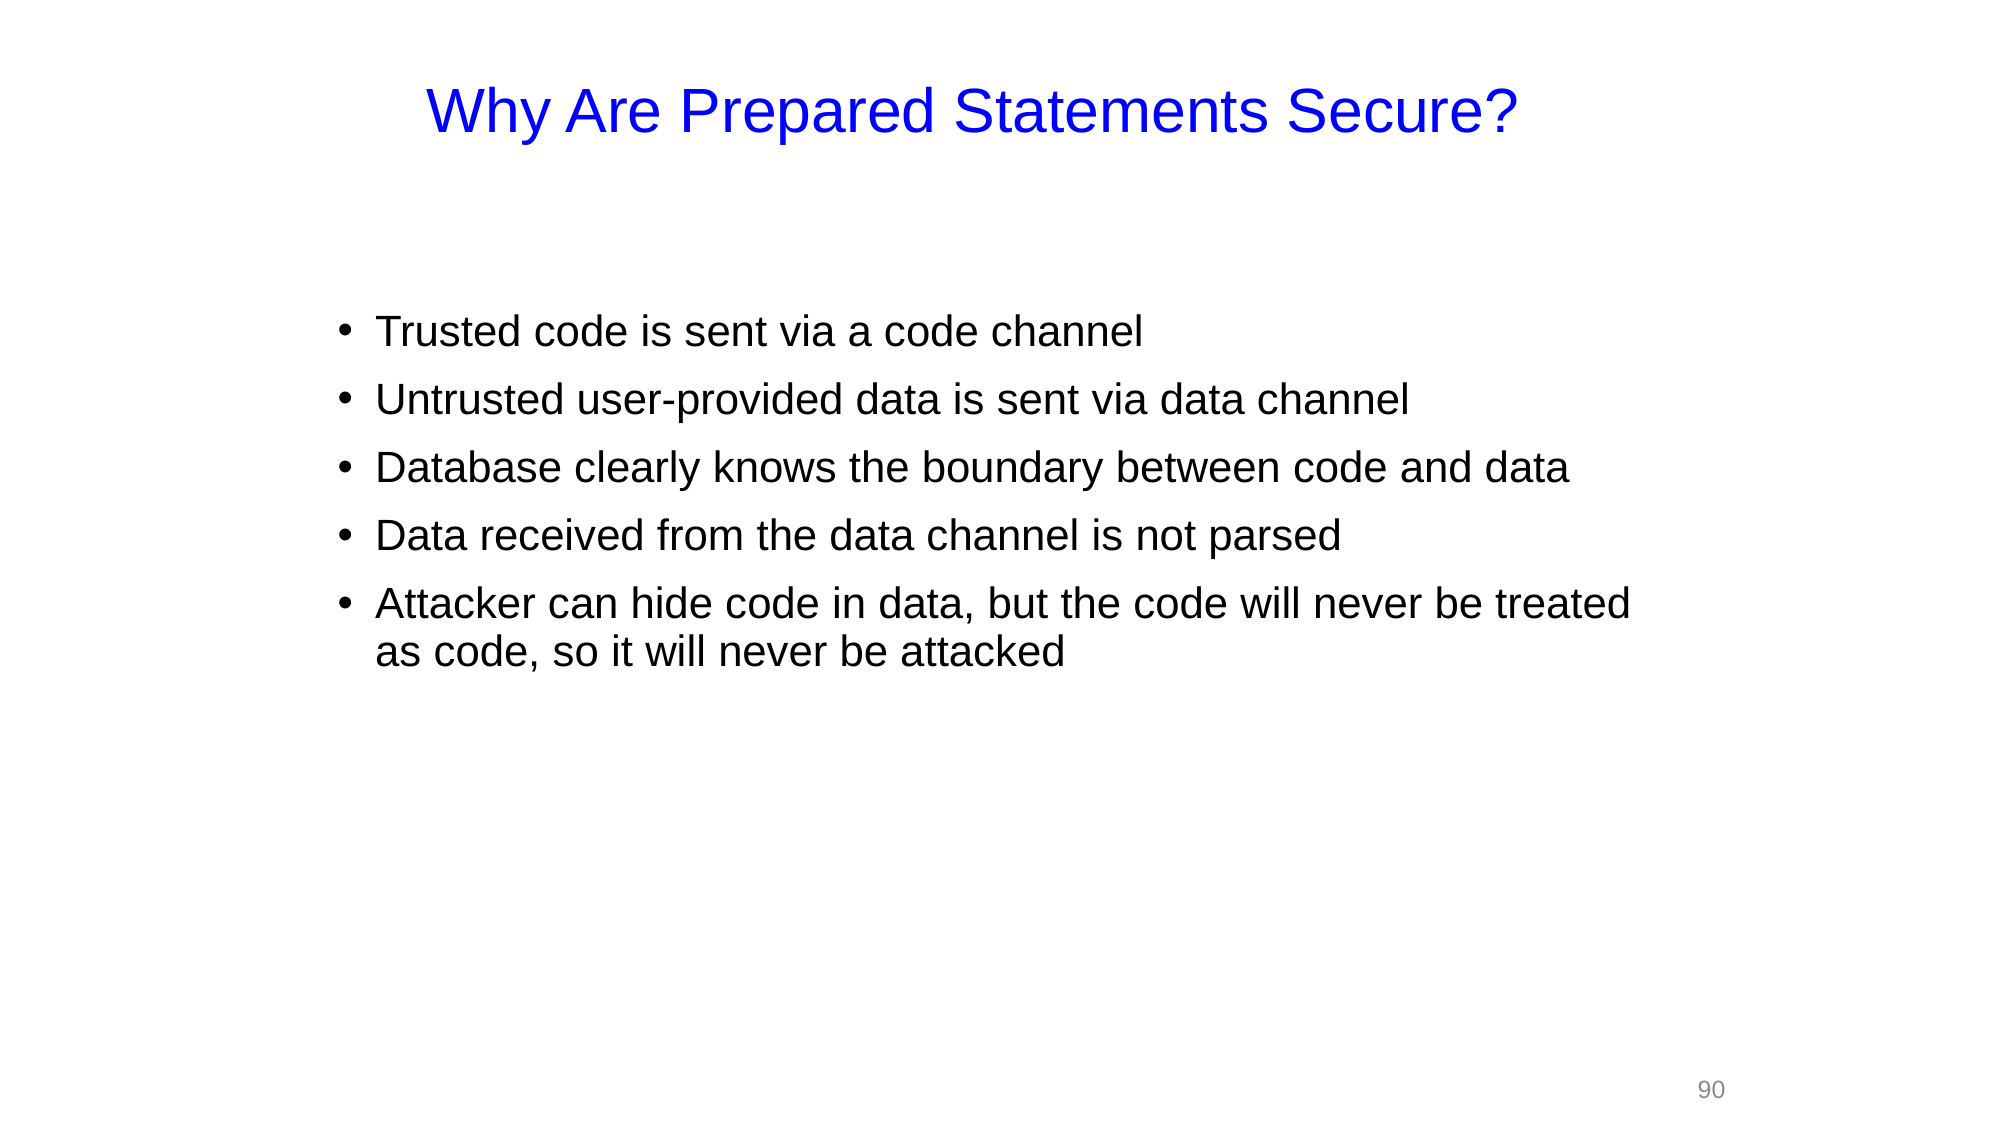

# Why Are Prepared Statements Secure?
Trusted code is sent via a code channel
Untrusted user-provided data is sent via data channel
Database clearly knows the boundary between code and data
Data received from the data channel is not parsed
Attacker can hide code in data, but the code will never be treated as code, so it will never be attacked

90